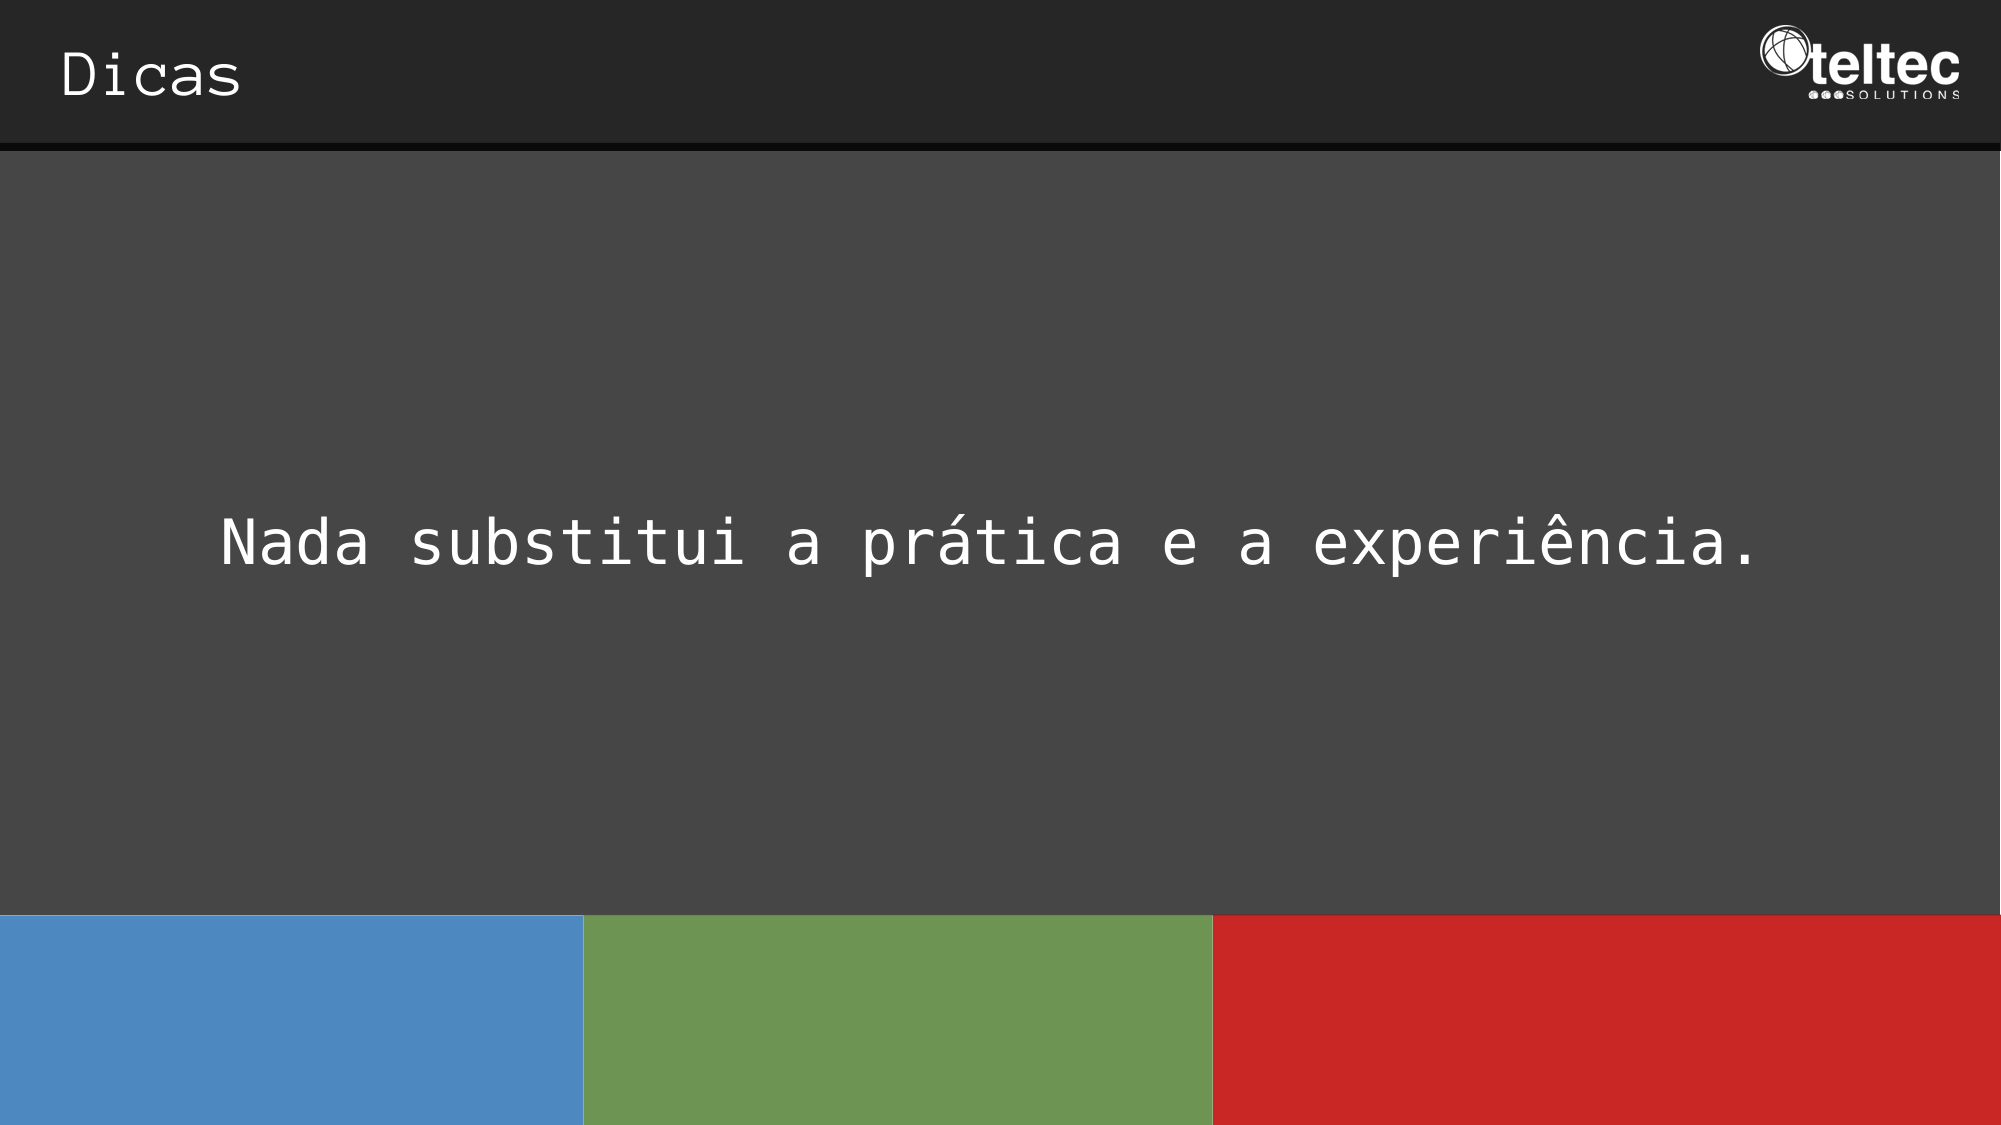

Dicas

Nada substitui a prática e a experiência.